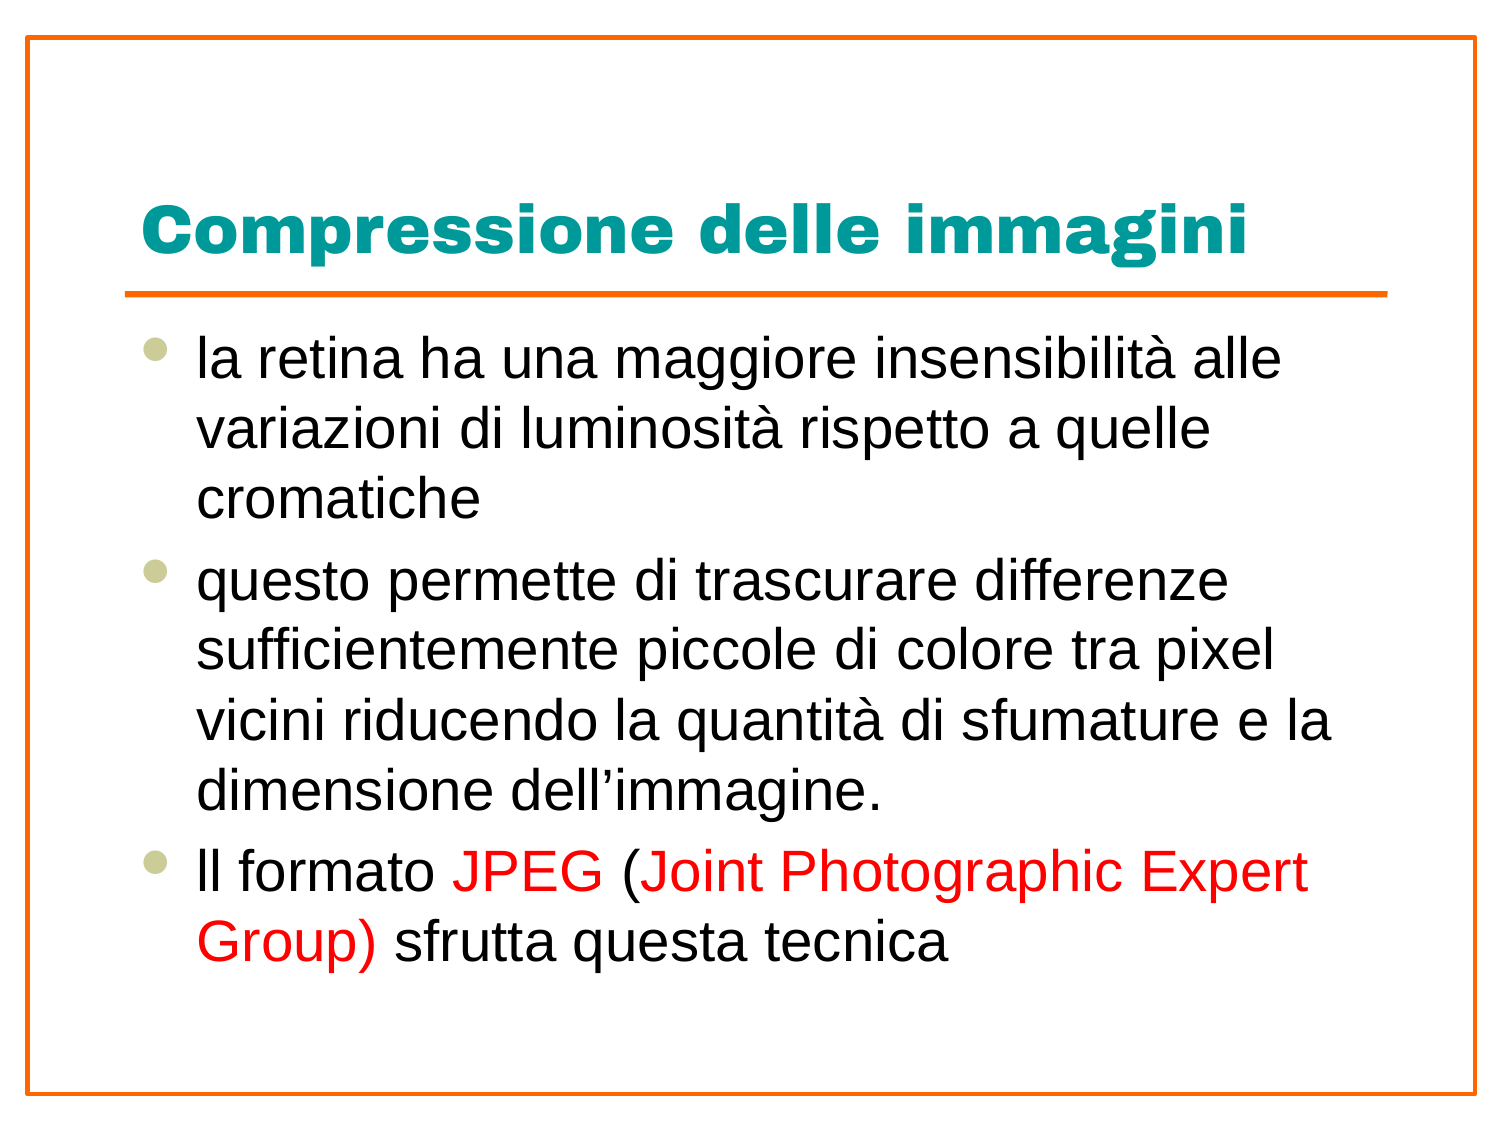

# Compressione delle immagini
la retina ha una maggiore insensibilità alle variazioni di luminosità rispetto a quelle cromatiche
questo permette di trascurare differenze sufficientemente piccole di colore tra pixel vicini riducendo la quantità di sfumature e la dimensione dell’immagine.
ll formato JPEG (Joint Photographic Expert Group) sfrutta questa tecnica